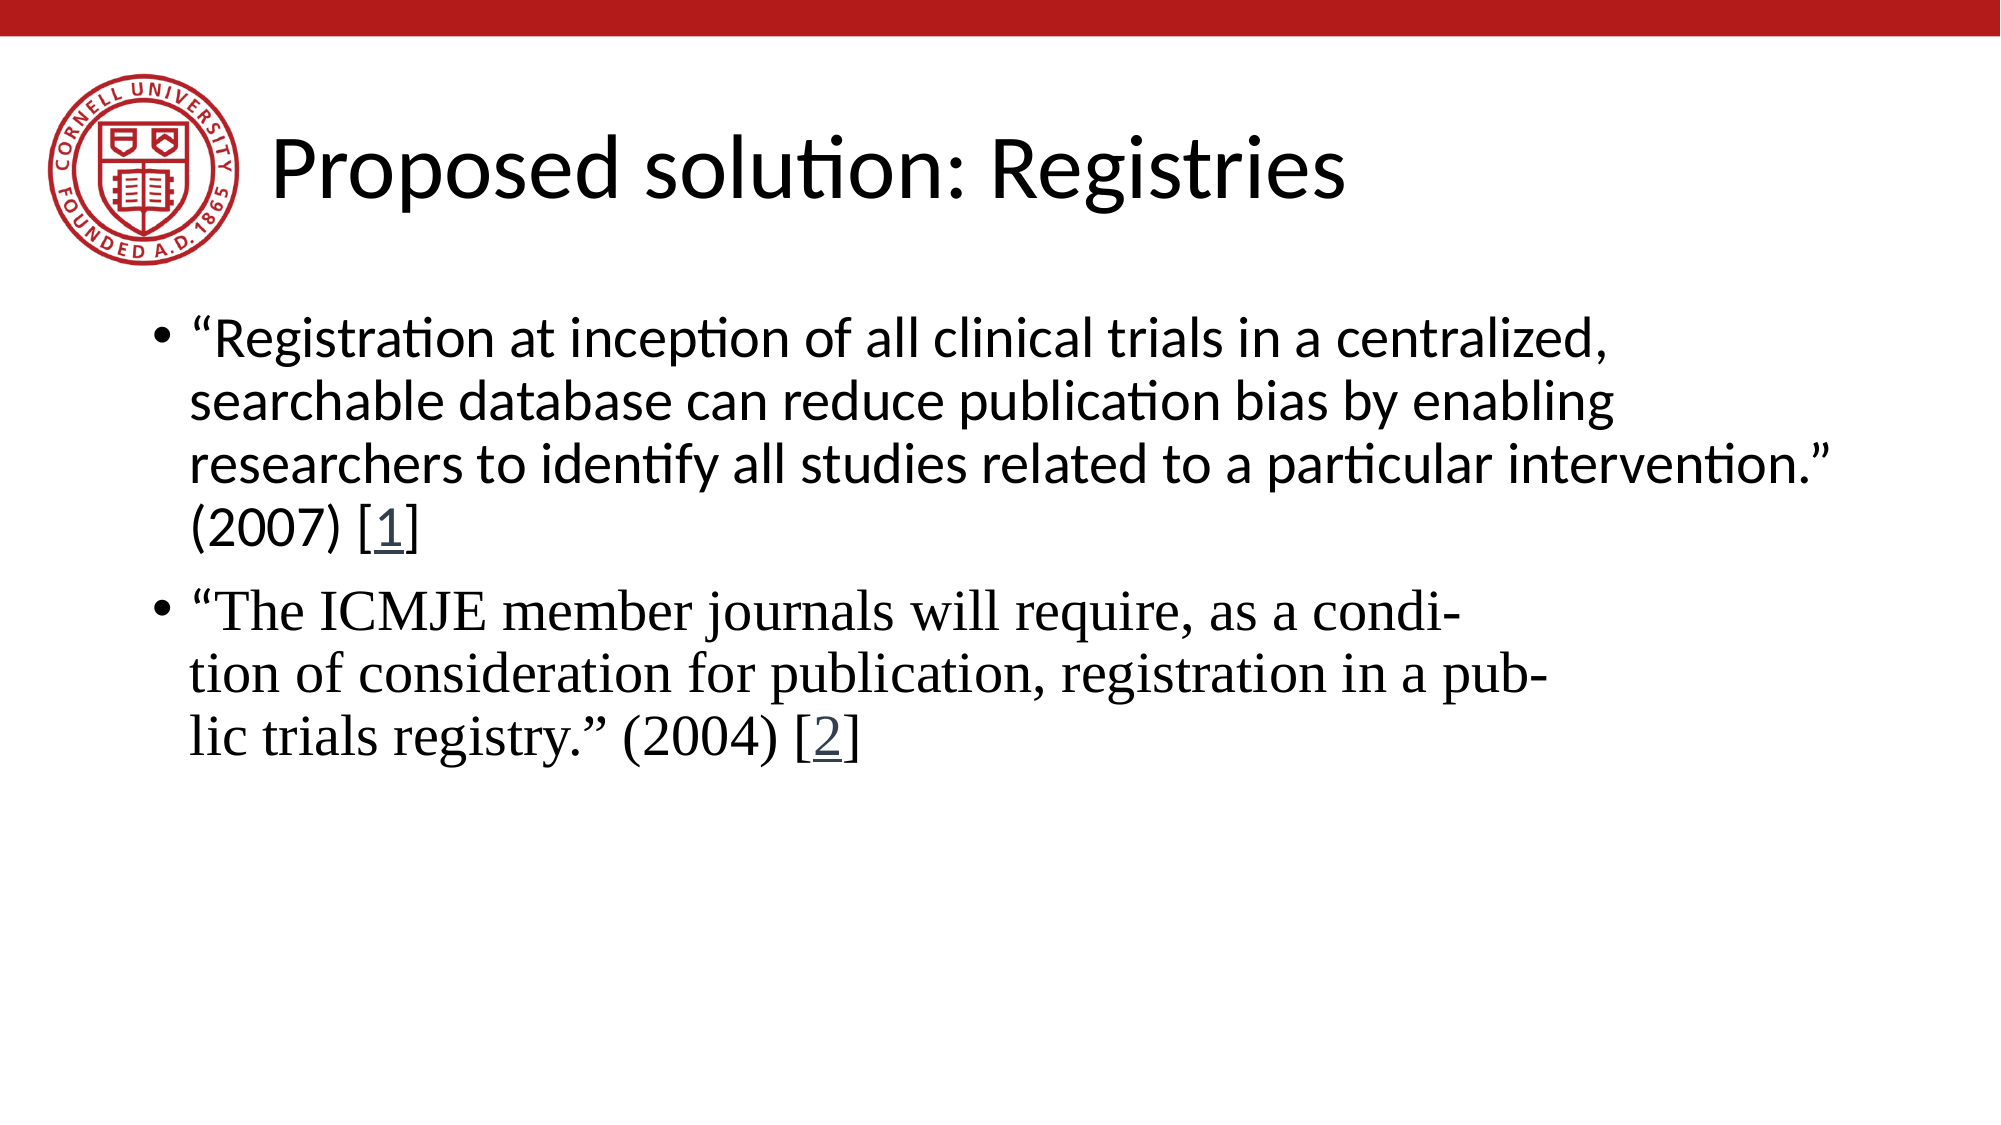

# Proposed solution: Registries
“Registration at inception of all clinical trials in a centralized, searchable database can reduce publication bias by enabling researchers to identify all studies related to a particular intervention.” (2007) [1]
“The ICMJE member journals will require, as a condi-
tion of consideration for publication, registration in a pub-
lic trials registry.” (2004) [2]